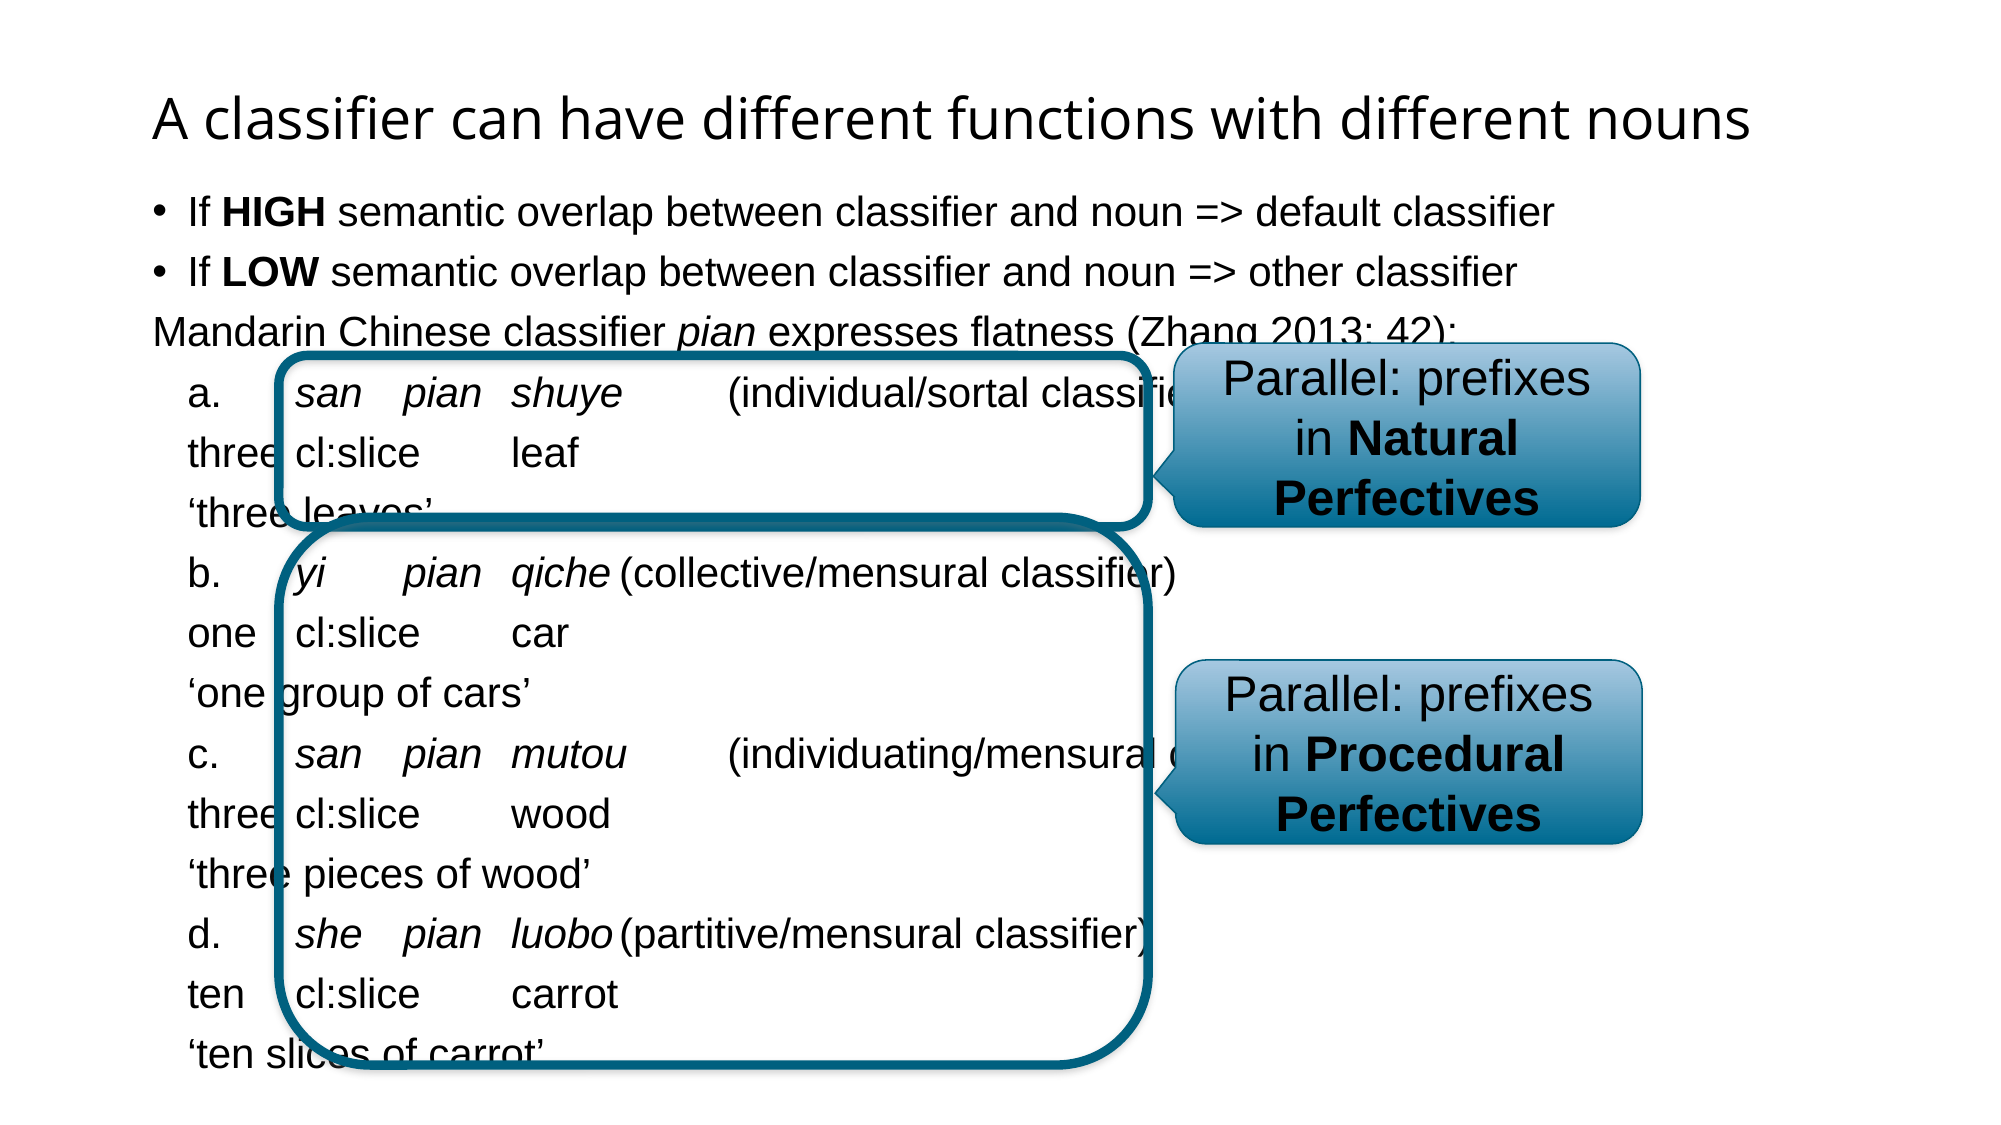

# A classifier can have different functions with different nouns
If HIGH semantic overlap between classifier and noun => default classifier
If LOW semantic overlap between classifier and noun => other classifier
Mandarin Chinese classifier pian expresses flatness (Zhang 2013: 42):
	a.	san		pian		shuye	(individual/sortal classifier)
		three	cl:slice	leaf
		‘three leaves’
	b.	yi 	pian 	qiche		(collective/mensural classifier)
		one	cl:slice	car
		‘one group of cars’
	c.	san		pian		mutou	(individuating/mensural classifier)
		three	cl:slice	wood
		‘three pieces of wood’
	d.	she	pian		luobo		(partitive/mensural classifier)
		ten	cl:slice	carrot
		‘ten slices of carrot’
Parallel: prefixes in Natural Perfectives

Parallel: prefixes in Procedural Perfectives